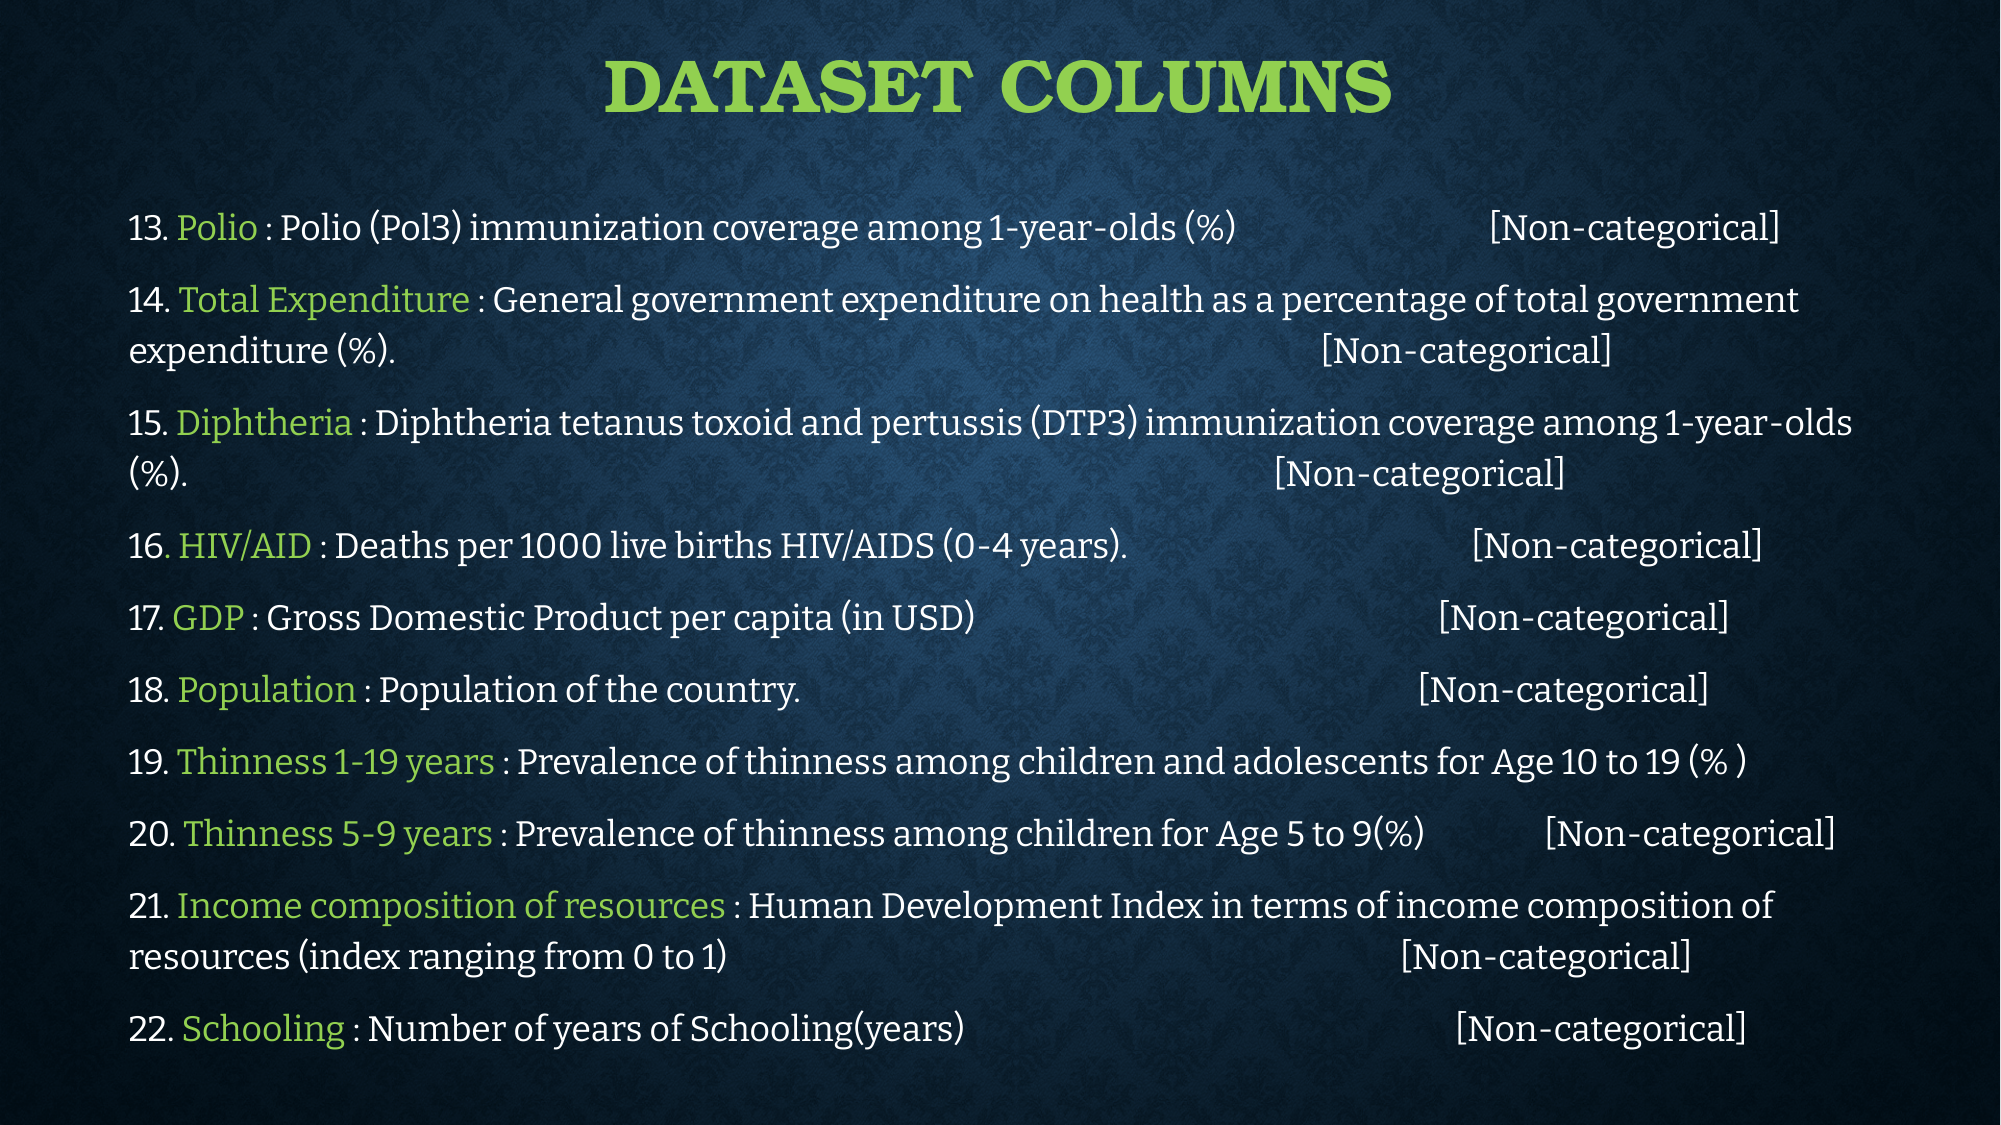

# Dataset columns
13. Polio : Polio (Pol3) immunization coverage among 1-year-olds (%)                                    [Non-categorical]
14. Total Expenditure : General government expenditure on health as a percentage of total government expenditure (%).                                                                                                                                    [Non-categorical]
15. Diphtheria : Diphtheria tetanus toxoid and pertussis (DTP3) immunization coverage among 1-year-olds (%).                                                                                                                                                           [Non-categorical]
16. HIV/AID : Deaths per 1000 live births HIV/AIDS (0-4 years).                                                 [Non-categorical]
17. GDP : Gross Domestic Product per capita (in USD)                                                                  [Non-categorical]
18. Population : Population of the country.                                                                                        [Non-categorical]
19. Thinness 1-19 years : Prevalence of thinness among children and adolescents for Age 10 to 19 (% )
20. Thinness 5-9 years : Prevalence of thinness among children for Age 5 to 9(%)                 [Non-categorical]
21. Income composition of resources : Human Development Index in terms of income composition of resources (index ranging from 0 to 1)                                                                                                [Non-categorical]
22. Schooling : Number of years of Schooling(years)                                                                      [Non-categorical]